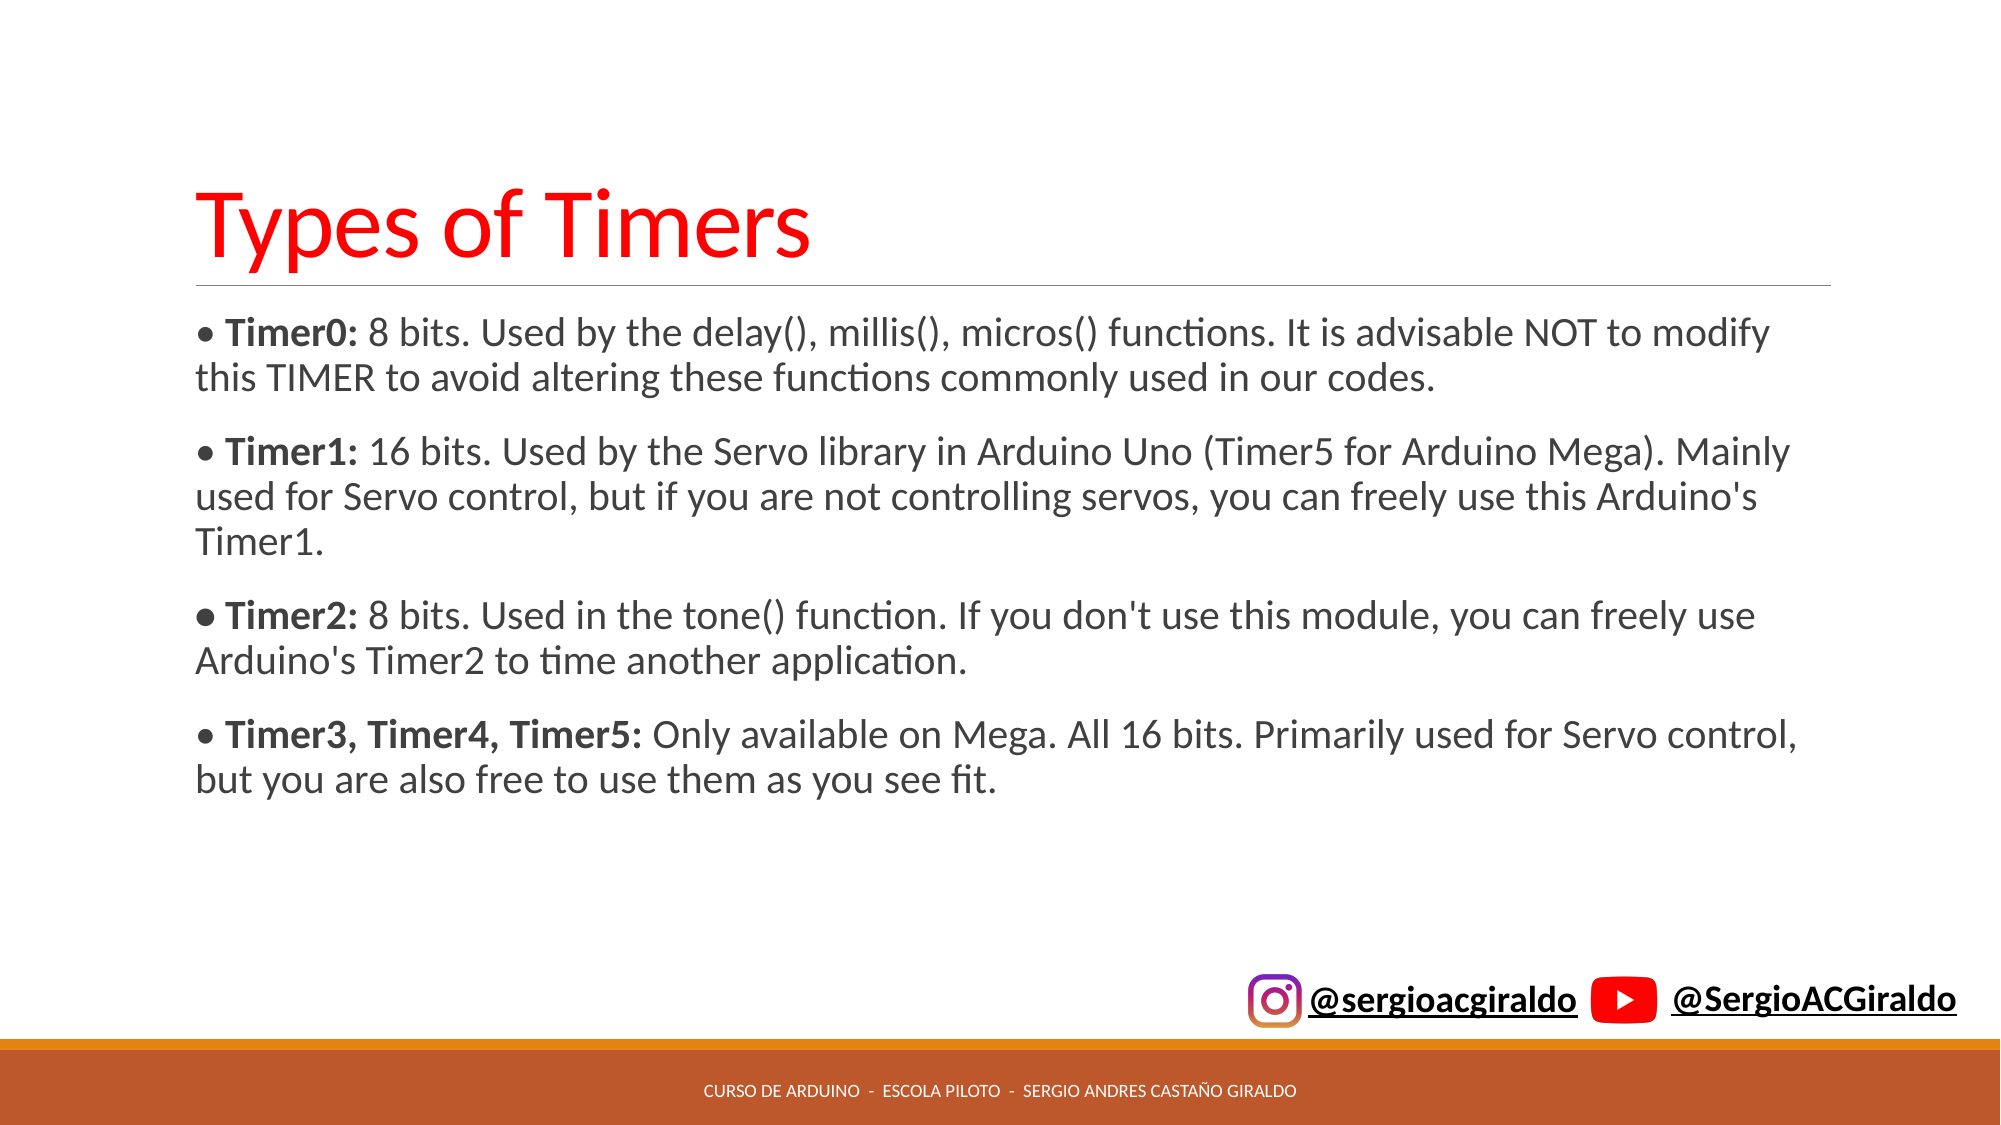

# Types of Timers
• Timer0: 8 bits. Used by the delay(), millis(), micros() functions. It is advisable NOT to modify this TIMER to avoid altering these functions commonly used in our codes.
• Timer1: 16 bits. Used by the Servo library in Arduino Uno (Timer5 for Arduino Mega). Mainly used for Servo control, but if you are not controlling servos, you can freely use this Arduino's Timer1.
• Timer2: 8 bits. Used in the tone() function. If you don't use this module, you can freely use Arduino's Timer2 to time another application.
• Timer3, Timer4, Timer5: Only available on Mega. All 16 bits. Primarily used for Servo control, but you are also free to use them as you see fit.
Curso de Arduino  -  Escola Piloto  -  Sergio Andres Castaño Giraldo